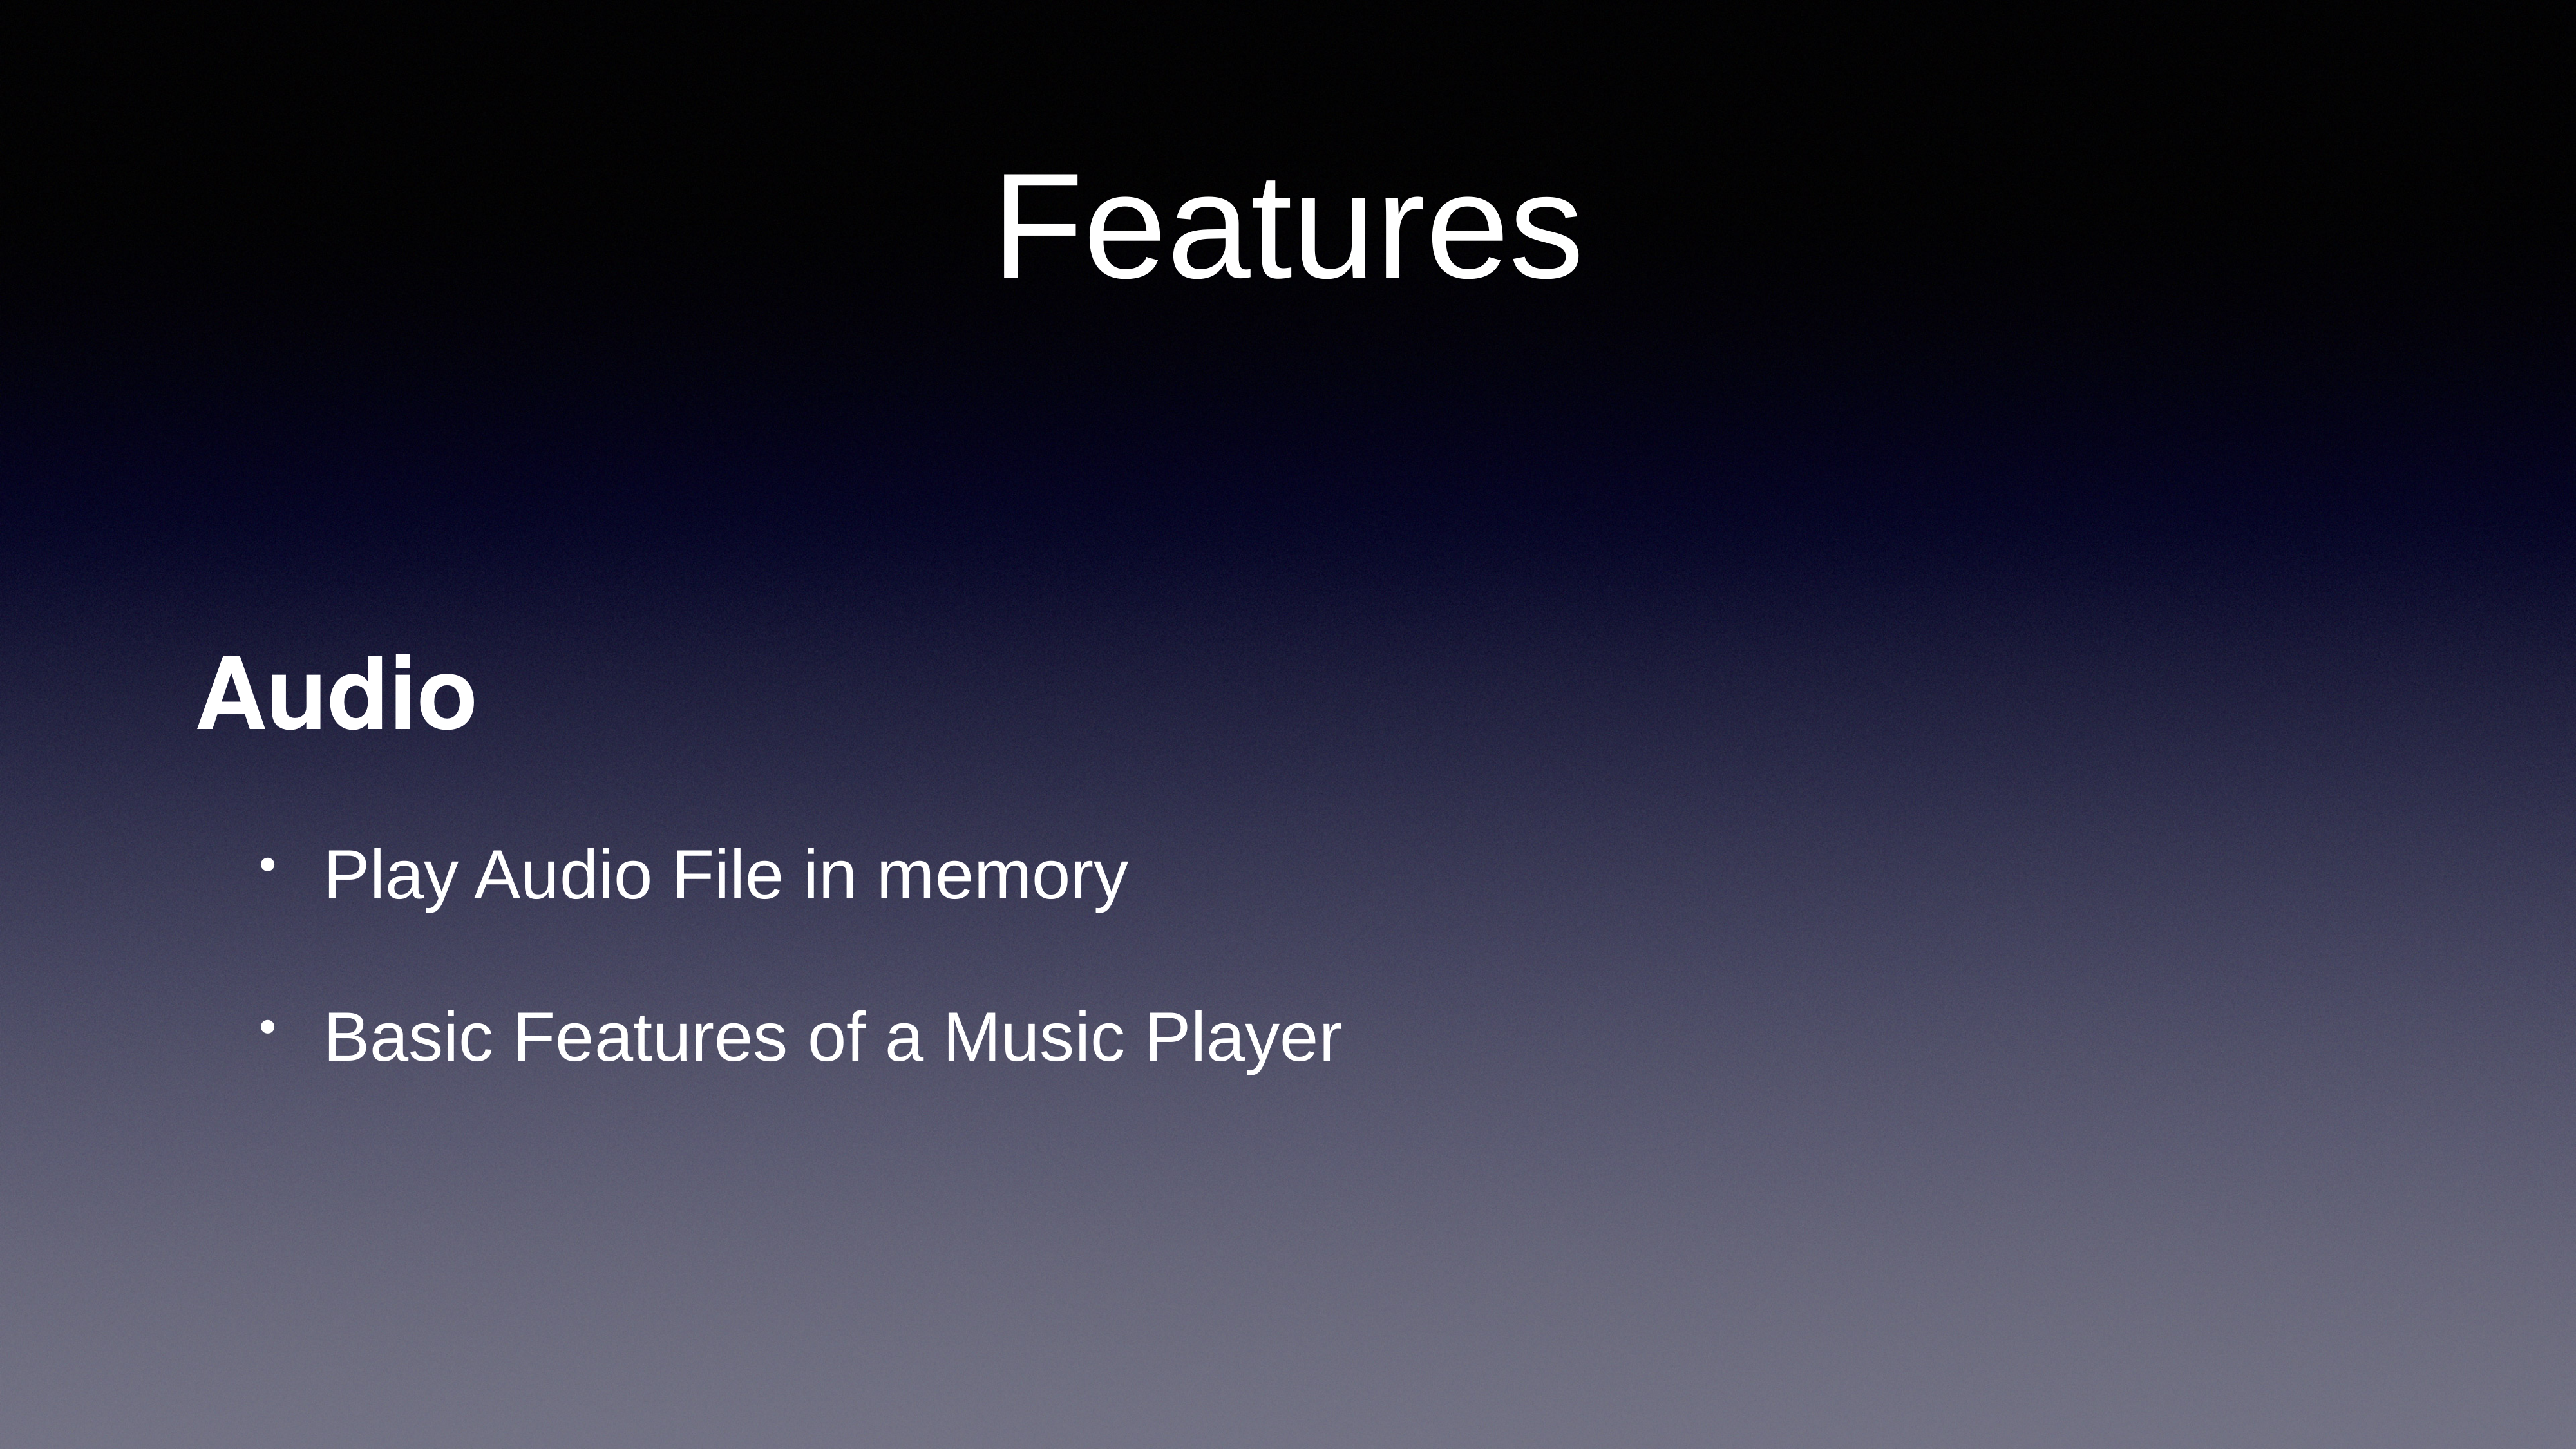

# Features
Audio
Play Audio File in memory
Basic Features of a Music Player